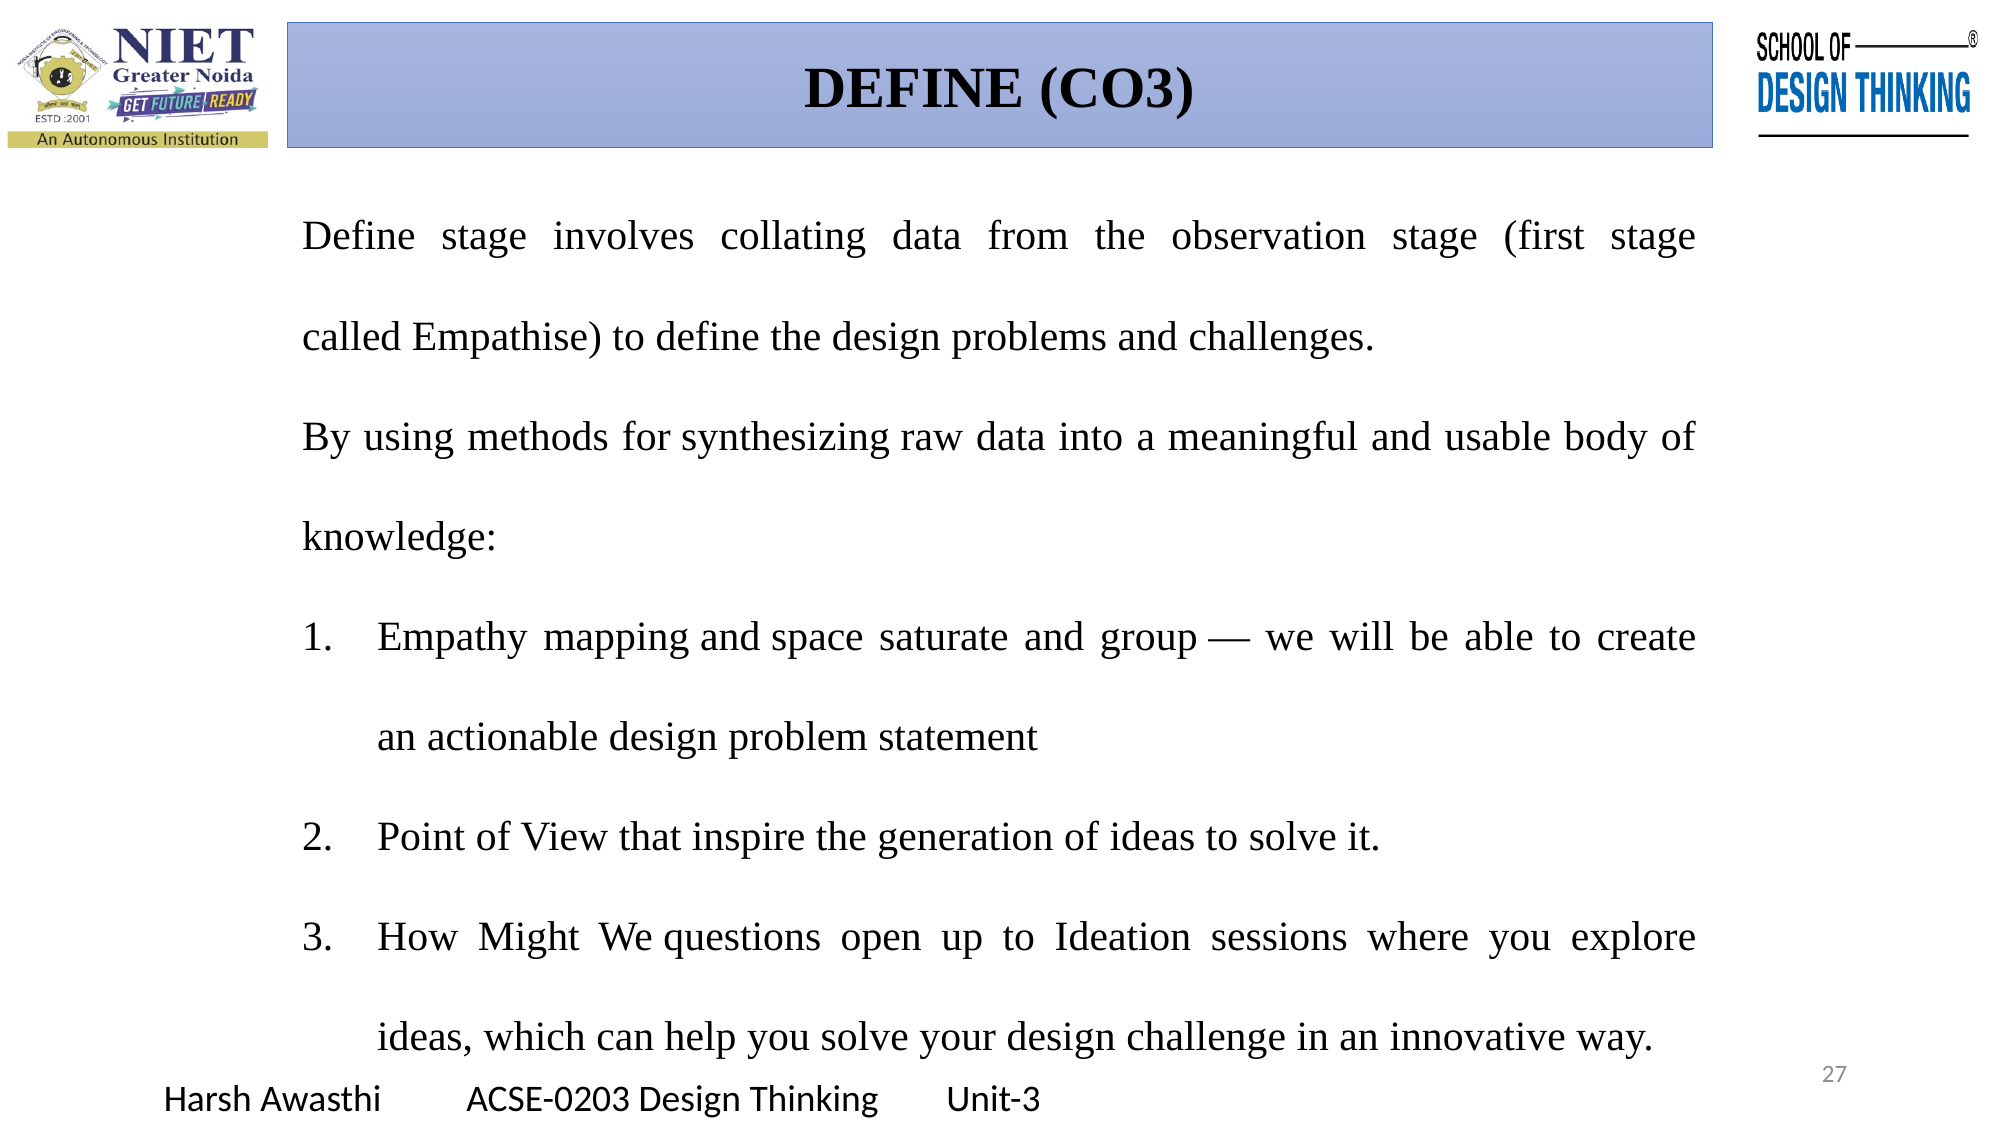

DEFINE (CO3)
Define stage involves collating data from the observation stage (first stage called Empathise) to define the design problems and challenges.
By using methods for synthesizing raw data into a meaningful and usable body of knowledge:
Empathy mapping and space saturate and group — we will be able to create an actionable design problem statement
Point of View that inspire the generation of ideas to solve it.
How Might We questions open up to Ideation sessions where you explore ideas, which can help you solve your design challenge in an innovative way.
27
Harsh Awasthi          ACSE-0203 Design Thinking        Unit-3